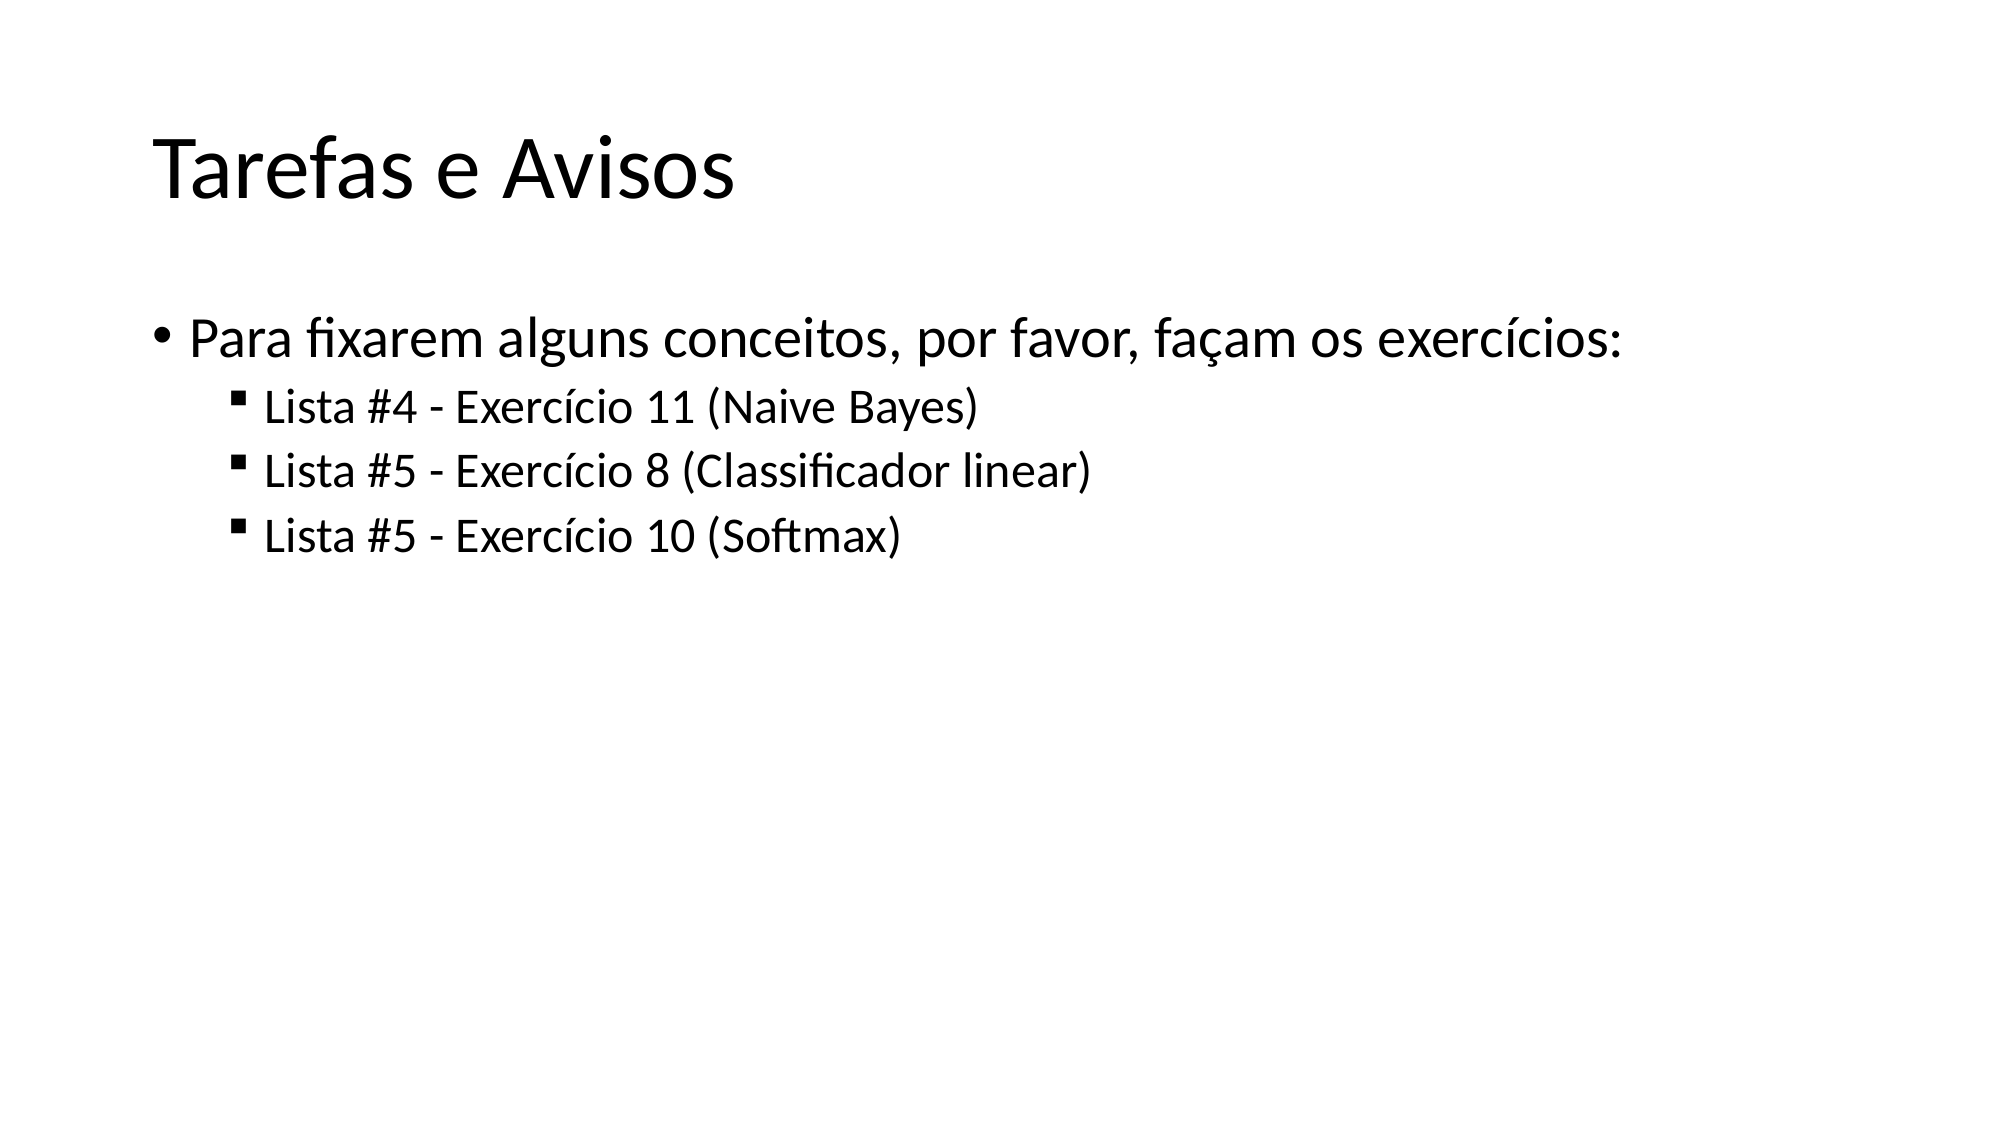

# Tarefas e Avisos
Para fixarem alguns conceitos, por favor, façam os exercícios:
Lista #4 - Exercício 11 (Naive Bayes)
Lista #5 - Exercício 8 (Classificador linear)
Lista #5 - Exercício 10 (Softmax)